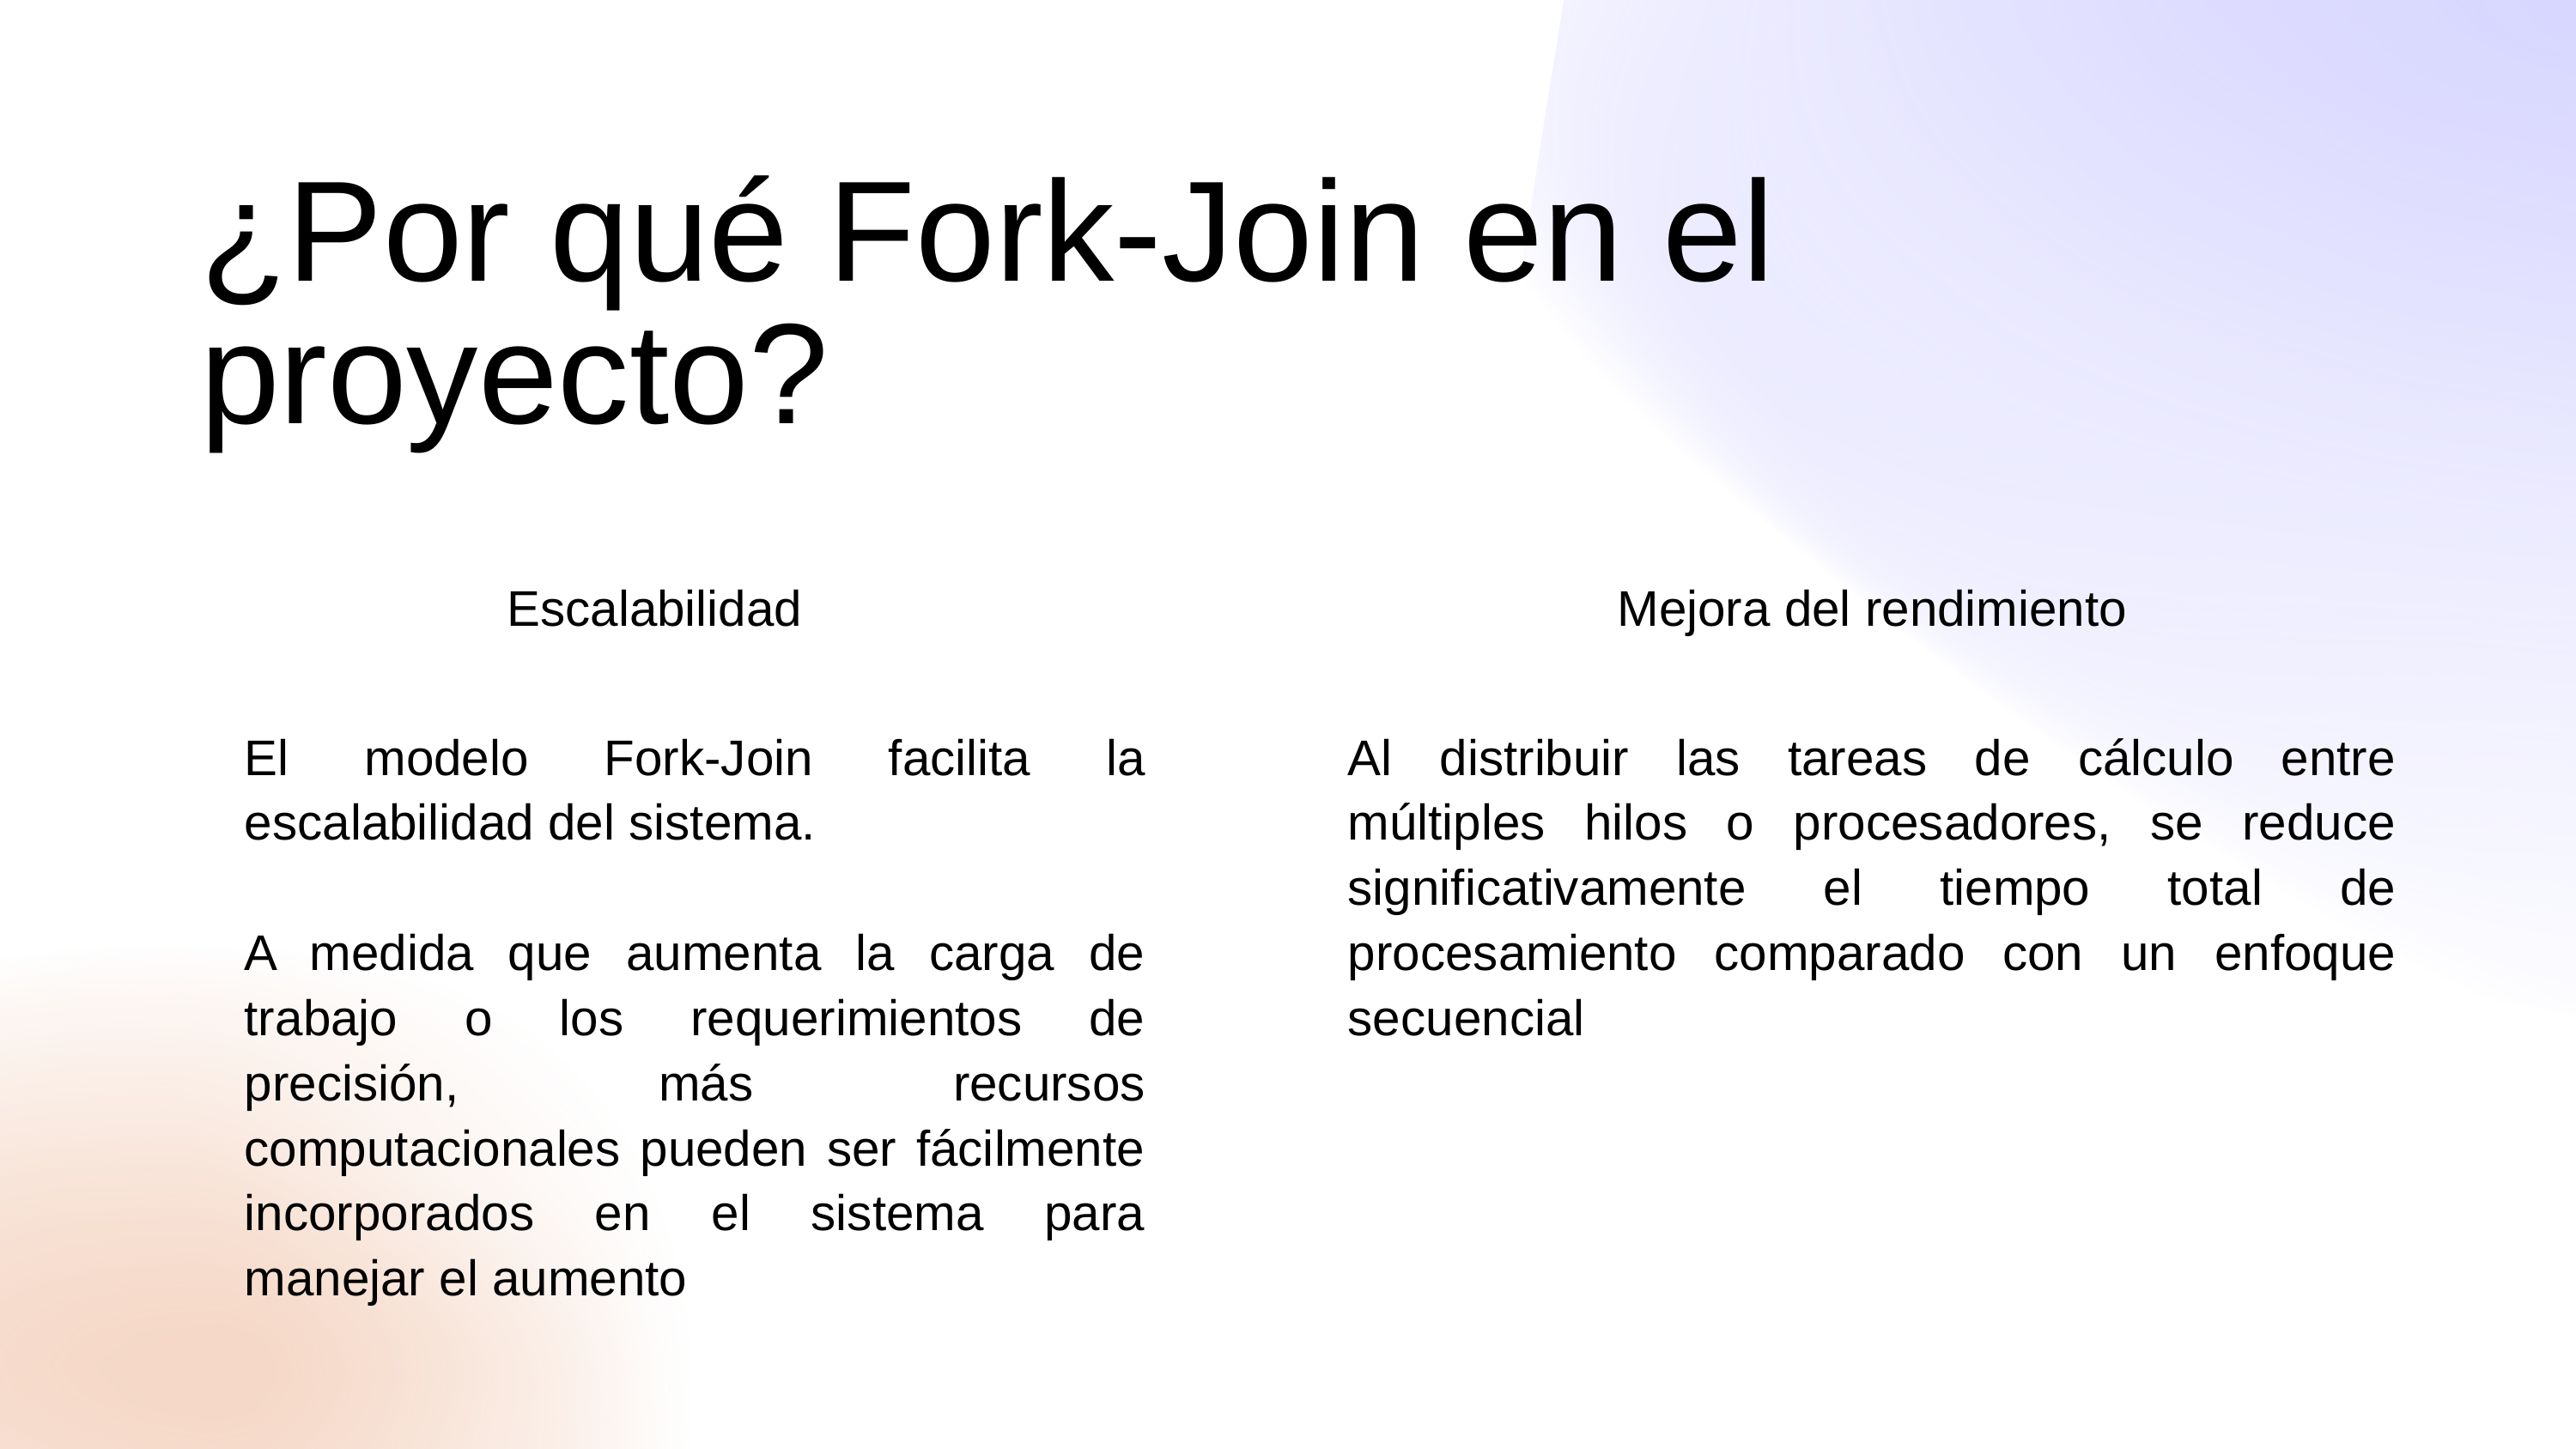

¿Por qué Fork-Join en el proyecto?
Escalabilidad
Mejora del rendimiento
El modelo Fork-Join facilita la escalabilidad del sistema.

A medida que aumenta la carga de trabajo o los requerimientos de precisión, más recursos computacionales pueden ser fácilmente incorporados en el sistema para manejar el aumento
Al distribuir las tareas de cálculo entre múltiples hilos o procesadores, se reduce significativamente el tiempo total de procesamiento comparado con un enfoque secuencial